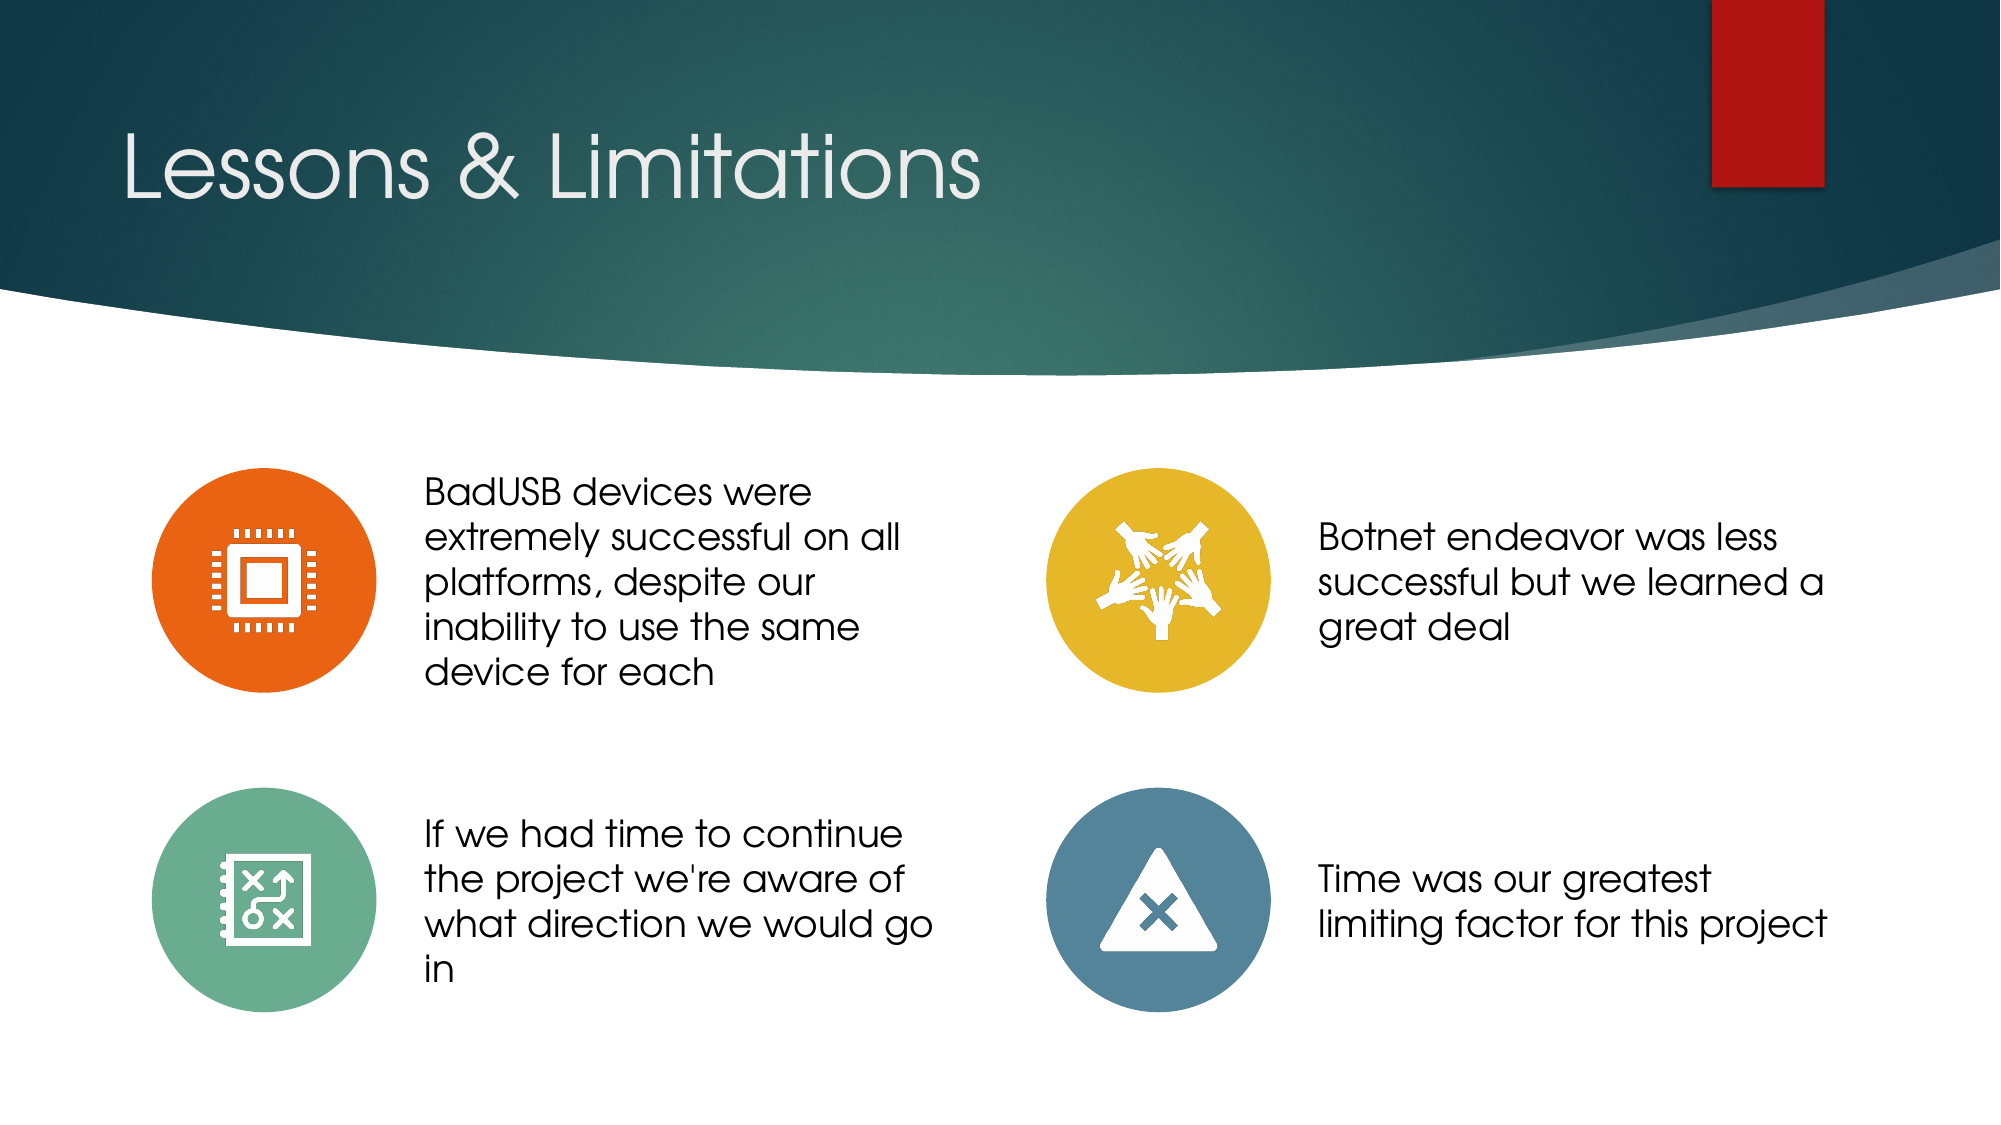

# Lessons & Limitations

BadUSB devices were extremely successful on all platforms, despite our inability to use the same device for each
Botnet endeavor was less successful but we learned a great deal
If we had time to continue the project we're aware of what direction we would go in
Time was our greatest limiting factor for this project